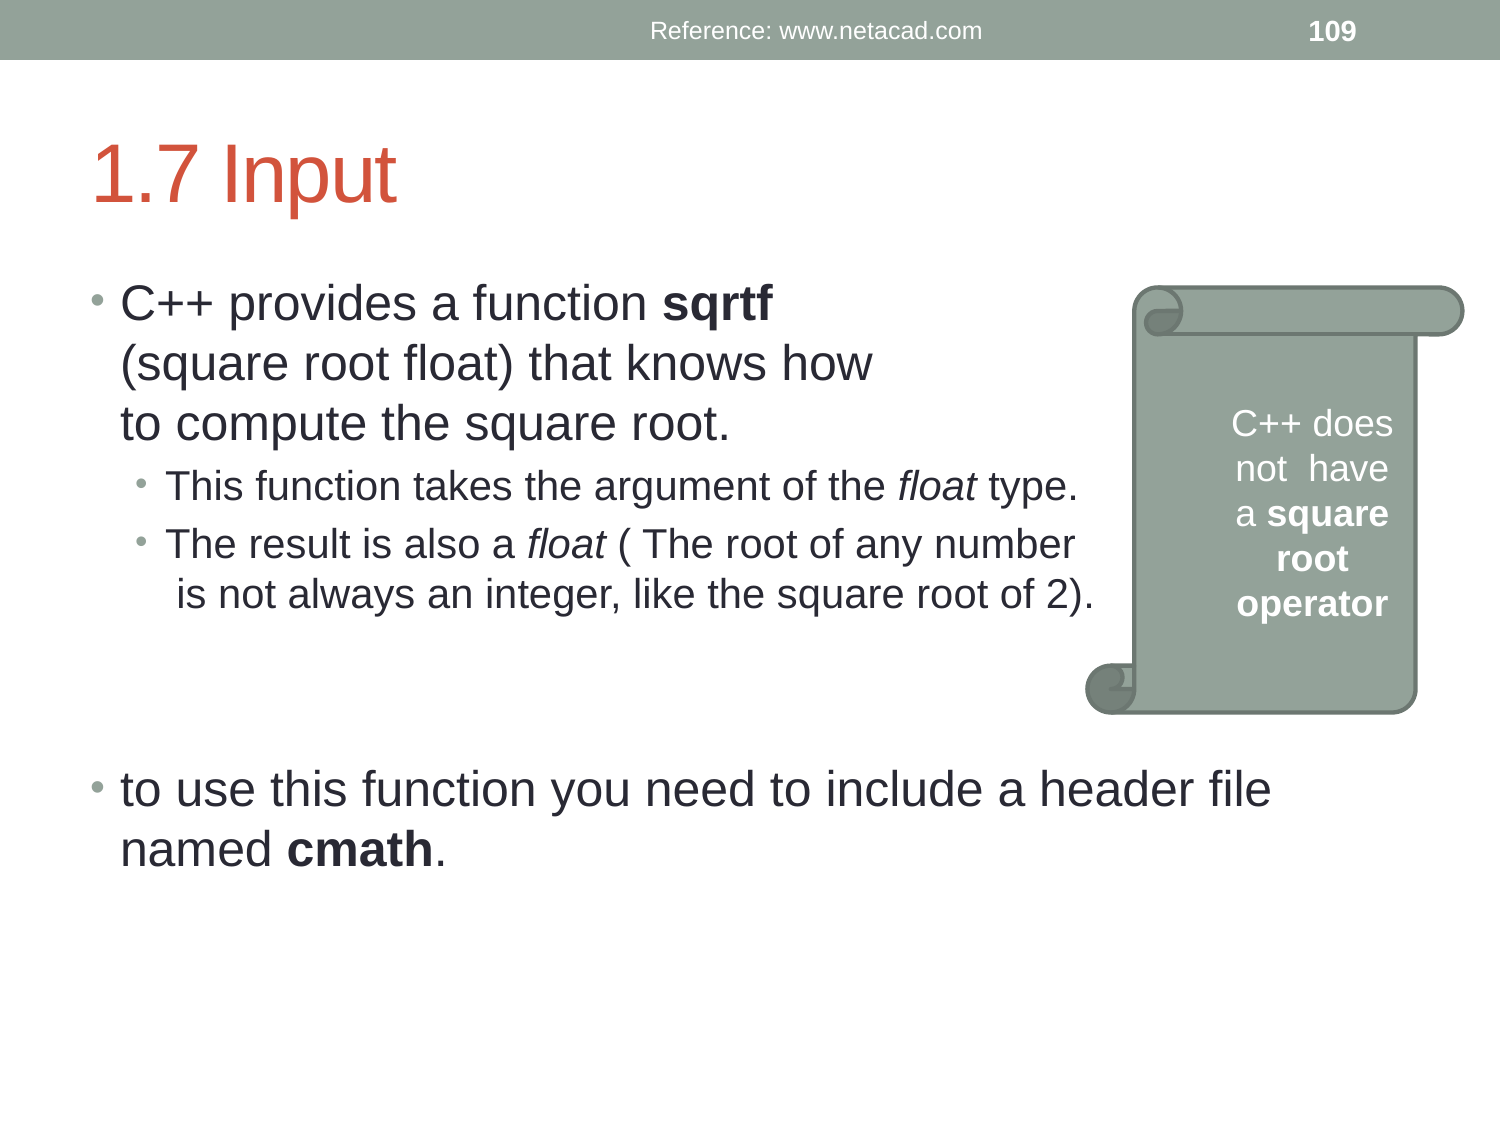

Reference: www.netacad.com
109
# 1.7 Input
C++ provides a function sqrtf
(square root float) that knows how
to compute the square root.
This function takes the argument of the float type.
The result is also a float ( The root of any number
 is not always an integer, like the square root of 2).

to use this function you need to include a header file named cmath.

C++ does not  have a square root operator